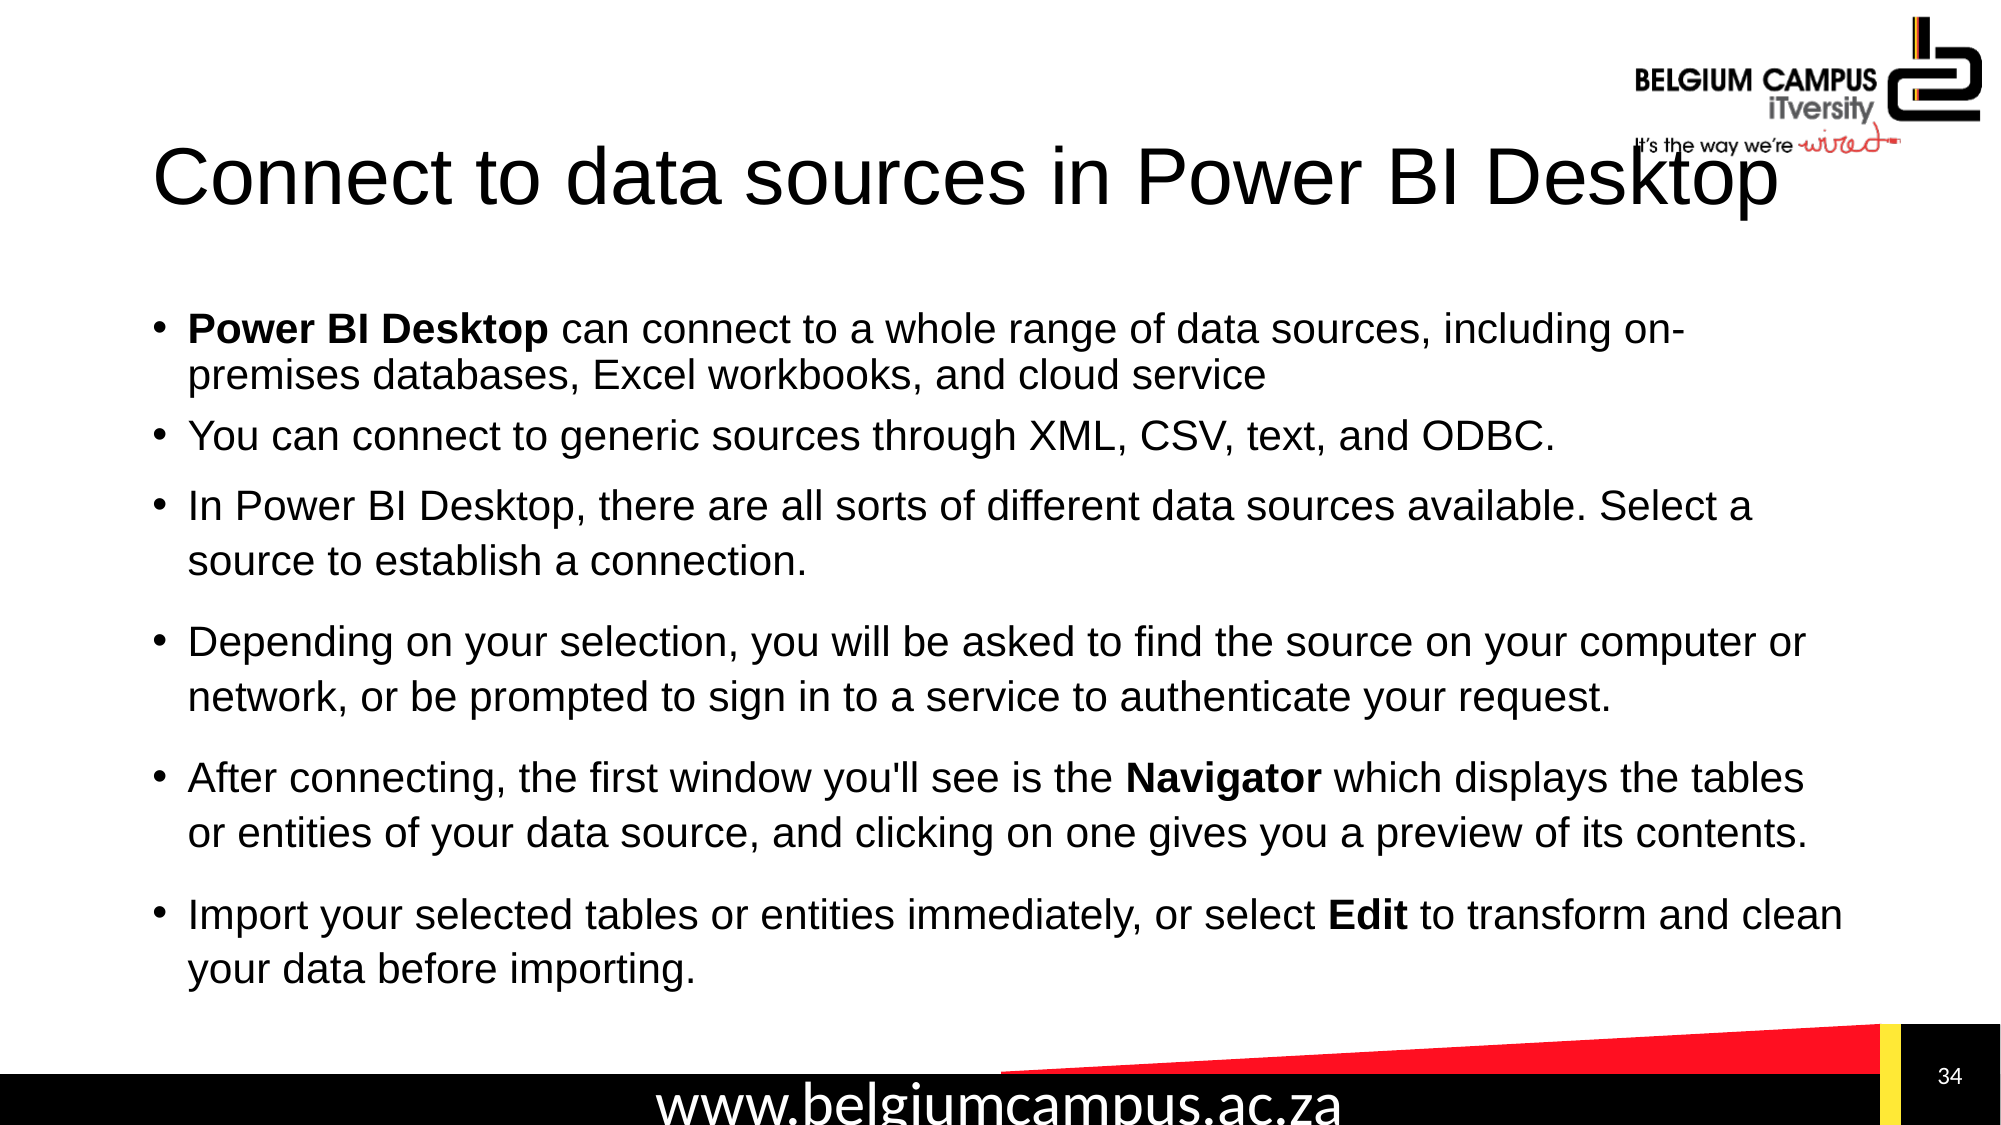

# Connect to data sources in Power BI Desktop
Power BI Desktop can connect to a whole range of data sources, including on-premises databases, Excel workbooks, and cloud service
You can connect to generic sources through XML, CSV, text, and ODBC.
In Power BI Desktop, there are all sorts of different data sources available. Select a source to establish a connection.
Depending on your selection, you will be asked to find the source on your computer or network, or be prompted to sign in to a service to authenticate your request.
After connecting, the first window you'll see is the Navigator which displays the tables or entities of your data source, and clicking on one gives you a preview of its contents.
Import your selected tables or entities immediately, or select Edit to transform and clean your data before importing.